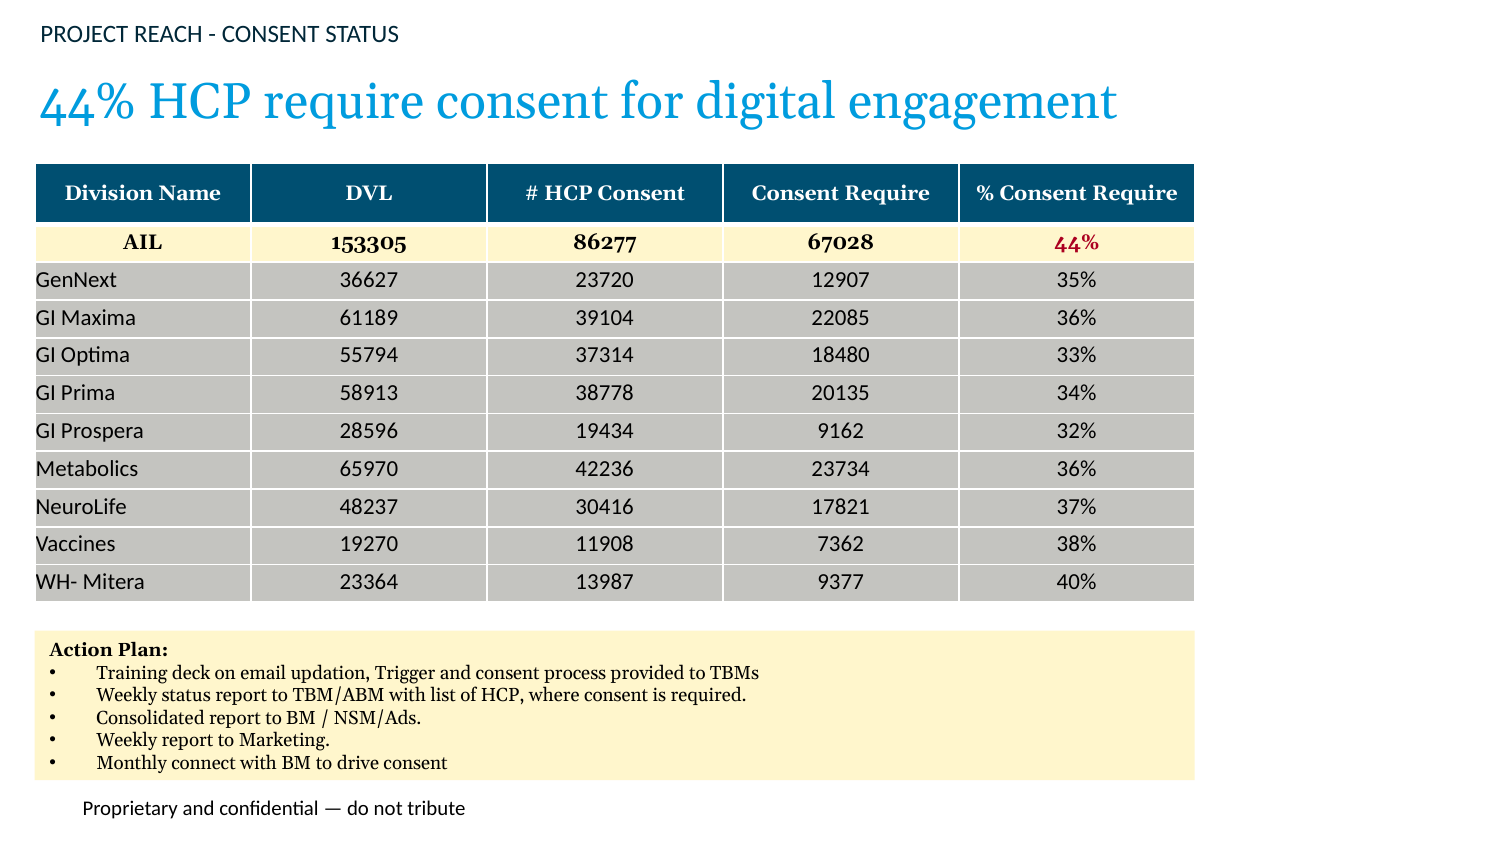

PROJECT REACH - CONSENT STATUS
44% HCP require consent for digital engagement
| Division Name | DVL | # HCP Consent | Consent Require | % Consent Require |
| --- | --- | --- | --- | --- |
| AIL | 153305 | 86277 | 67028 | 44% |
| GenNext | 36627 | 23720 | 12907 | 35% |
| GI Maxima | 61189 | 39104 | 22085 | 36% |
| GI Optima | 55794 | 37314 | 18480 | 33% |
| GI Prima | 58913 | 38778 | 20135 | 34% |
| GI Prospera | 28596 | 19434 | 9162 | 32% |
| Metabolics | 65970 | 42236 | 23734 | 36% |
| NeuroLife | 48237 | 30416 | 17821 | 37% |
| Vaccines | 19270 | 11908 | 7362 | 38% |
| WH- Mitera | 23364 | 13987 | 9377 | 40% |
Action Plan:
Training deck on email updation, Trigger and consent process provided to TBMs
Weekly status report to TBM/ABM with list of HCP, where consent is required.
Consolidated report to BM / NSM/Ads.
Weekly report to Marketing.
Monthly connect with BM to drive consent